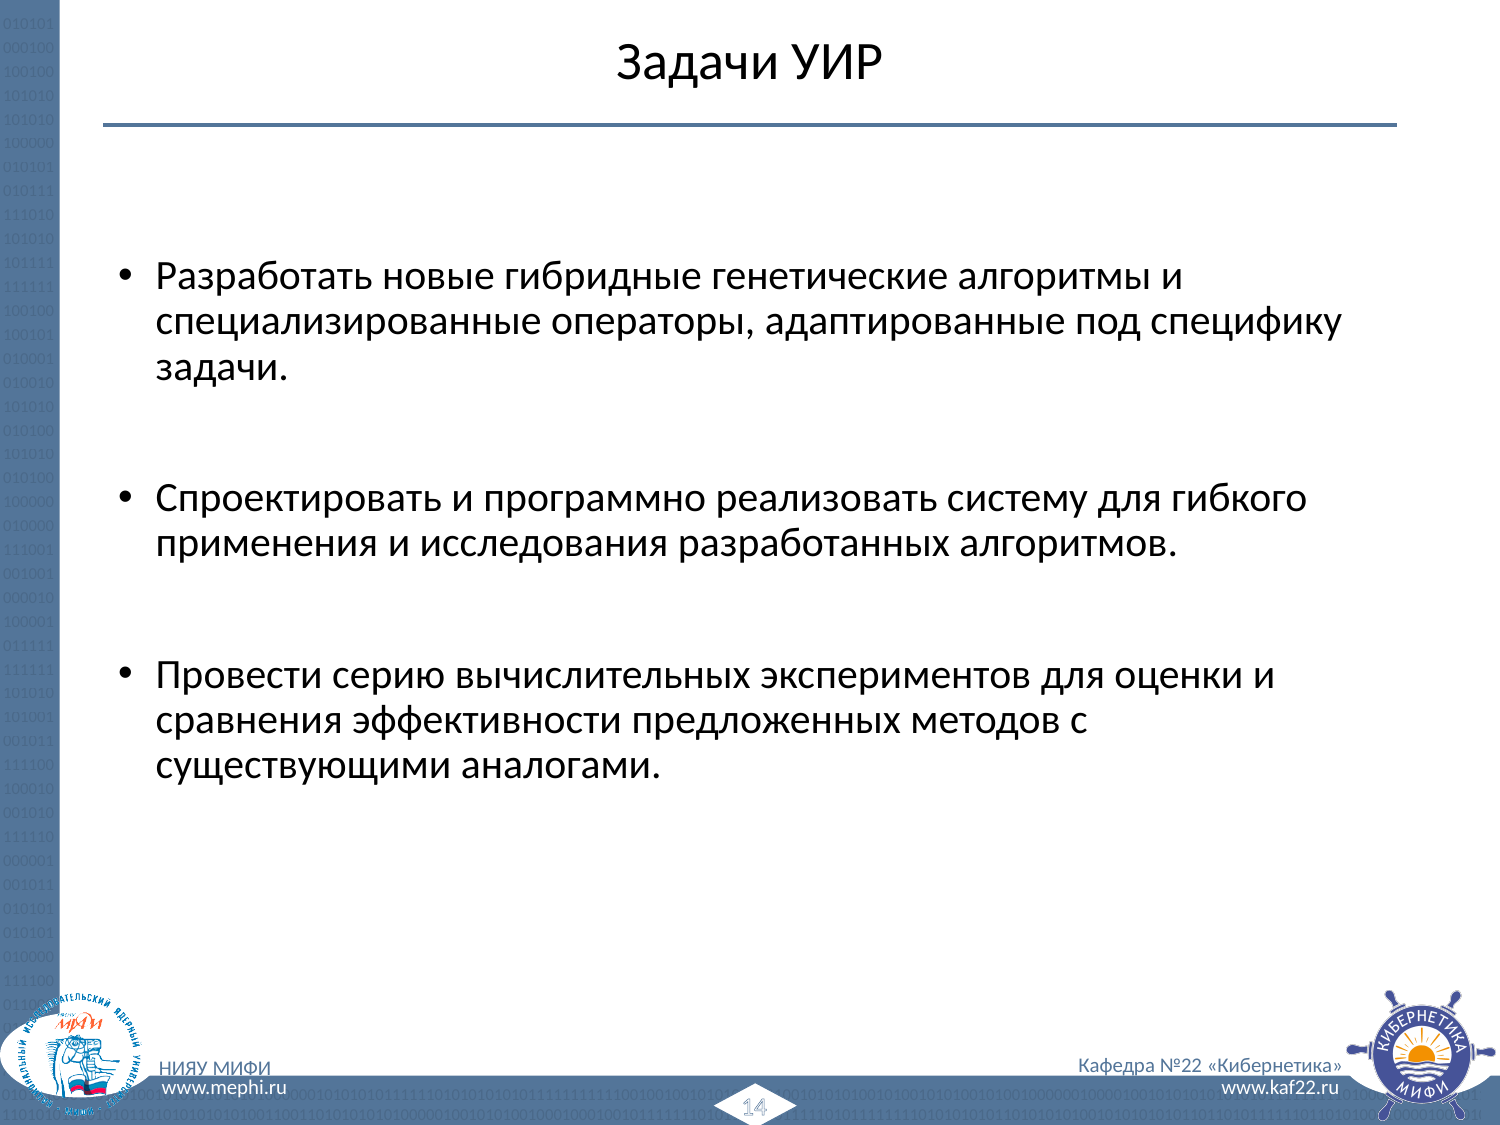

# Задачи УИР
Разработать новые гибридные генетические алгоритмы и специализированные операторы, адаптированные под специфику задачи.

Спроектировать и программно реализовать систему для гибкого применения и исследования разработанных алгоритмов.

Провести серию вычислительных экспериментов для оценки и сравнения эффективности предложенных методов с существующими аналогами.
14